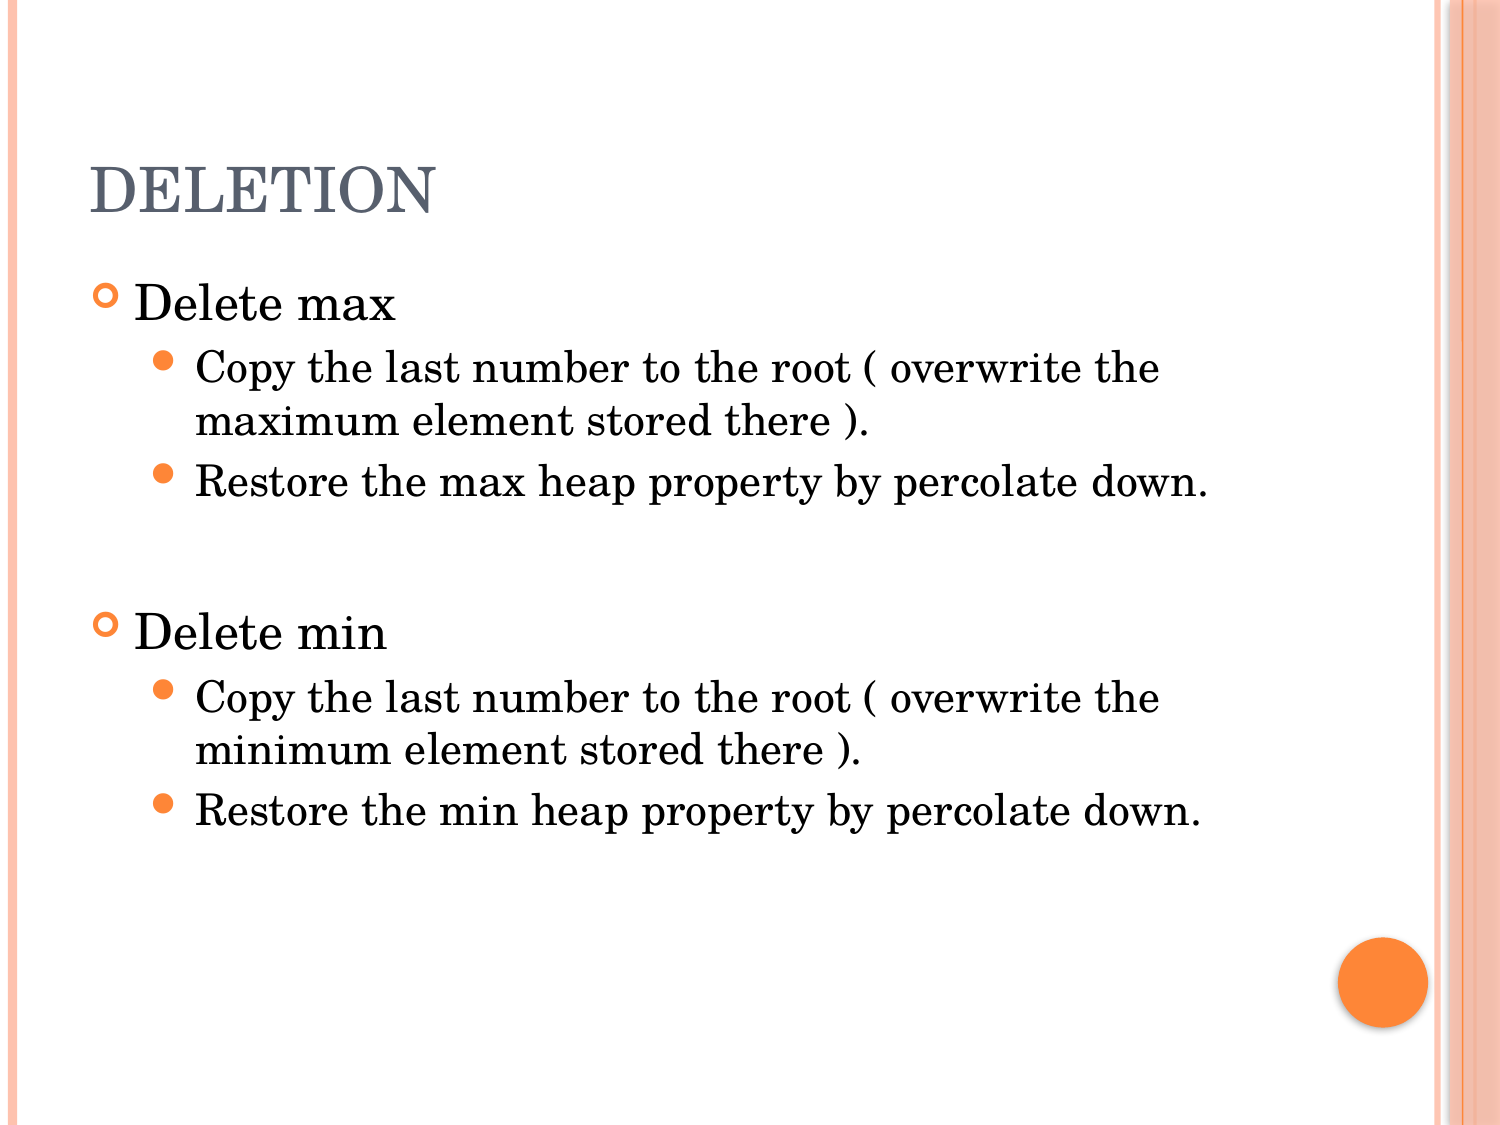

# Deletion
Delete max
Copy the last number to the root ( overwrite the maximum element stored there ).
Restore the max heap property by percolate down.

Delete min
Copy the last number to the root ( overwrite the minimum element stored there ).
Restore the min heap property by percolate down.